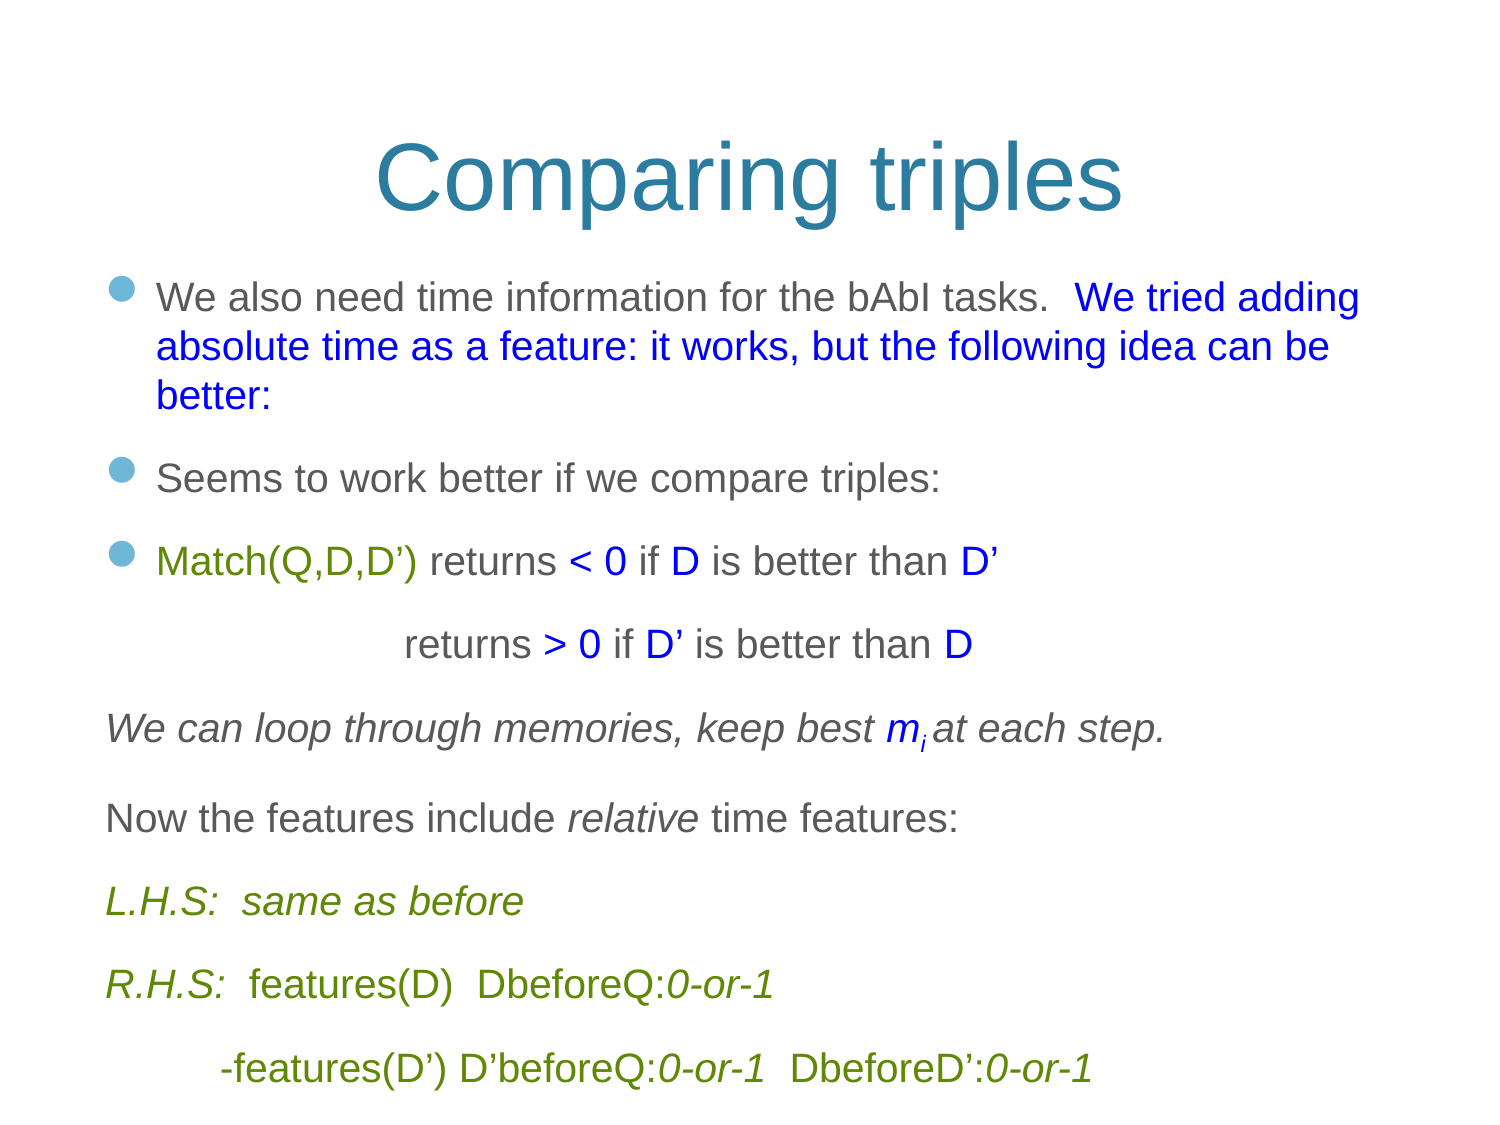

# Comparing triples
We also need time information for the bAbI tasks.  We tried adding absolute time as a feature: it works, but the following idea can be better:
Seems to work better if we compare triples:
Match(Q,D,D’) returns < 0 if D is better than D’
                          returns > 0 if D’ is better than D
We can loop through memories, keep best mi at each step.
Now the features include relative time features:
L.H.S:  same as before
R.H.S:  features(D)  DbeforeQ:0-or-1
          -features(D’) D’beforeQ:0-or-1  DbeforeD’:0-or-1